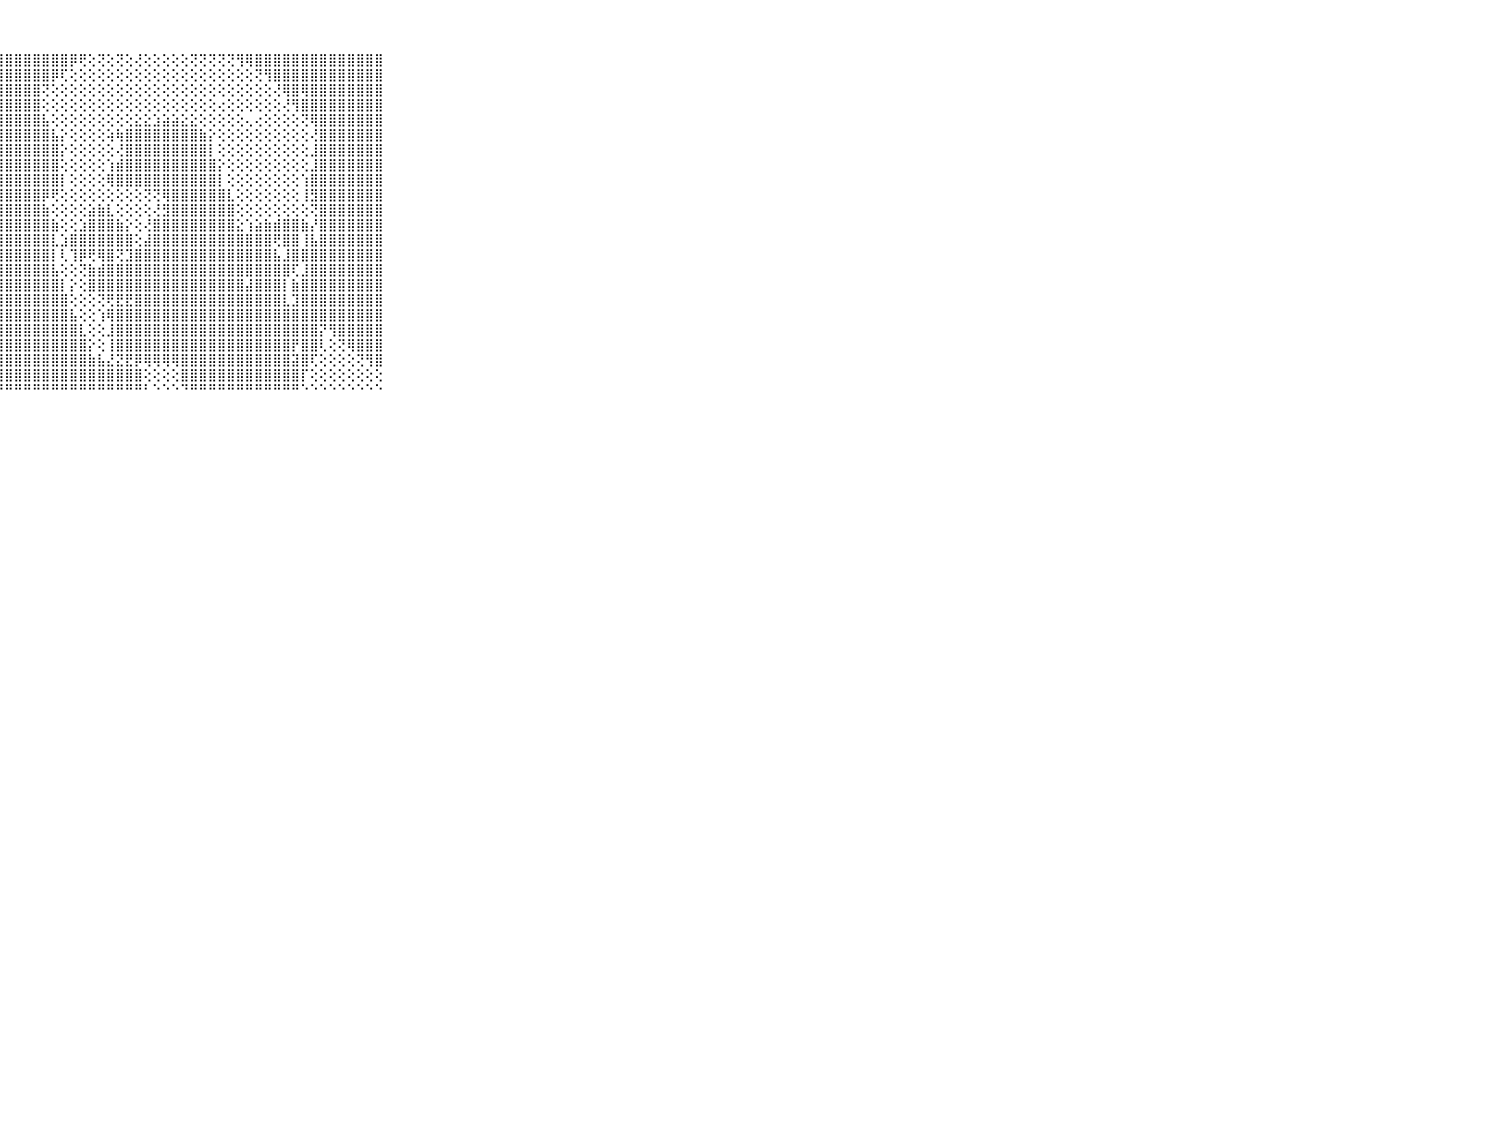

⠀⠀⠀⠀⠀⠀⠀⠀⠀⠀⠀⣿⣿⣿⣿⣿⣿⣿⣿⣿⣿⣿⣿⣿⣿⣿⣿⣿⣿⣿⣿⣿⣿⣿⣿⡿⢟⢕⢝⢕⢝⢕⢜⢕⢕⢕⢕⢕⢝⢝⢝⢝⢝⢻⢿⣿⣿⣿⣿⣿⣿⣿⣿⣿⣿⣿⣿⣿⣿⠀⠀⠀⠀⠀⠀⠀⠀⠀⠀⠀⠀
⠀⠀⠀⠀⠀⠀⠀⠀⠀⠀⠀⣿⣿⣿⣿⣿⣿⣿⣿⣿⣿⣿⣿⣿⣿⣿⣿⣿⣿⣿⣿⣿⣿⡿⢏⢕⢕⢕⢕⢕⢕⢕⢕⢕⢕⢕⢕⢕⢕⢕⢕⢕⢕⢕⢕⢝⢻⣿⣿⣿⣿⣿⣿⣿⣿⣿⣿⣿⣿⠀⠀⠀⠀⠀⠀⠀⠀⠀⠀⠀⠀
⠀⠀⠀⠀⠀⠀⠀⠀⠀⠀⠀⣿⣿⣿⣿⣿⣿⣿⣿⣿⣿⣿⣿⣿⣿⣿⣿⣿⣿⣿⣿⣿⢝⢕⢕⢕⢕⢕⢕⢕⢕⢕⢕⢕⢕⢕⢕⢕⢕⢕⢕⢕⢕⢕⢕⢕⢕⢜⢿⣿⢿⣿⣿⣿⣿⣿⣿⣿⣿⠀⠀⠀⠀⠀⠀⠀⠀⠀⠀⠀⠀
⠀⠀⠀⠀⠀⠀⠀⠀⠀⠀⠀⣿⣿⣿⣿⣿⣿⣿⣿⣿⣿⣿⣿⣿⣿⣿⣿⣿⣿⣿⣿⣿⢕⢕⢕⢕⢕⢕⢕⢕⢕⢕⢕⢕⢕⢕⢕⢕⢕⢕⢕⢔⢕⢕⢕⢕⢕⢕⢜⢻⣿⣿⣿⣿⣿⣿⣿⣿⣿⠀⠀⠀⠀⠀⠀⠀⠀⠀⠀⠀⠀
⠀⠀⠀⠀⠀⠀⠀⠀⠀⠀⠀⣿⣿⣿⣿⣿⣿⣿⣿⣿⣿⣿⣿⣿⣿⣿⣿⣿⣿⣿⣿⣿⣧⢕⢕⢕⢕⢕⢕⢕⢕⢕⣕⣕⣱⣵⣵⣕⣕⢕⢕⢕⢕⢕⢄⢔⢕⢕⢕⢕⢝⢿⣿⣿⣿⣿⣿⣿⣿⠀⠀⠀⠀⠀⠀⠀⠀⠀⠀⠀⠀
⠀⠀⠀⠀⠀⠀⠀⠀⠀⠀⠀⣿⣿⣿⣿⣿⣿⣿⣿⣿⣿⣿⣿⣿⣿⣿⣿⣿⣿⣿⣿⣿⣿⣧⡕⢕⢕⢕⢕⢵⢷⣿⣿⣿⣿⣿⣿⣿⣿⣷⡕⢕⢕⢕⢕⢕⢕⢕⢕⢕⢕⢜⣿⣿⣿⣿⣿⣿⣿⠀⠀⠀⠀⠀⠀⠀⠀⠀⠀⠀⠀
⠀⠀⠀⠀⠀⠀⠀⠀⠀⠀⠀⣿⣿⣿⣿⣿⣿⣿⣿⣿⣿⣿⣿⣿⣿⣿⣿⣿⣿⣿⣿⣿⣿⣿⡕⢕⢕⢕⢕⢕⢜⣿⣿⣿⣿⣿⣿⣿⣿⣿⡇⢕⢕⢕⢕⢕⢕⢕⢕⢕⢕⣸⣿⣿⣿⣿⣿⣿⣿⠀⠀⠀⠀⠀⠀⠀⠀⠀⠀⠀⠀
⠀⠀⠀⠀⠀⠀⠀⠀⠀⠀⠀⣿⣿⣿⣿⣿⣿⣿⣿⣿⣿⣿⣿⣿⣿⣿⣿⣿⣿⣿⣿⣿⣿⣿⢕⢕⢕⢕⢕⢱⣾⣿⣿⣿⣿⣿⣿⣿⣿⣿⣿⡕⢕⢕⢕⢕⢕⢕⢕⢕⢕⣸⣿⣿⣿⣿⣿⣿⣿⠀⠀⠀⠀⠀⠀⠀⠀⠀⠀⠀⠀
⠀⠀⠀⠀⠀⠀⠀⠀⠀⠀⠀⣿⣿⣿⣿⣿⣿⣿⣿⣿⣿⣿⣿⣿⣿⣿⣿⣿⣿⣿⣿⣿⣿⣿⡇⢕⢕⢕⢕⢿⣿⣿⣿⣿⣿⣿⣿⣿⣿⣿⣿⡇⢕⢕⢕⢕⢕⢕⢕⢕⢱⣿⣿⣿⣿⣿⣿⣿⣿⠀⠀⠀⠀⠀⠀⠀⠀⠀⠀⠀⠀
⠀⠀⠀⠀⠀⠀⠀⠀⠀⠀⠀⣿⣿⣿⣿⣿⣿⣿⣿⣿⣿⣿⣿⣿⣿⣿⣿⣿⣿⣿⣿⣿⡿⢟⢕⢕⢕⢕⢕⢕⢕⢕⢕⢝⢝⢿⣿⣿⣿⣿⣿⣿⣇⢕⢕⢕⢕⢕⢕⢕⢸⣻⣿⣿⣿⣿⣿⣿⣿⠀⠀⠀⠀⠀⠀⠀⠀⠀⠀⠀⠀
⠀⠀⠀⠀⠀⠀⠀⠀⠀⠀⠀⣿⣿⣿⣿⣿⣿⣿⣿⣿⣿⣿⣿⣿⣿⣿⣿⣿⣿⣿⣿⣿⣷⢕⢕⢕⢕⣵⣷⣇⢕⢕⢕⢕⢜⣻⣿⣿⣿⣿⣿⣿⣿⢕⢕⢕⢕⢕⢕⢕⢕⢝⣿⣿⣿⣿⣿⣿⣿⠀⠀⠀⠀⠀⠀⠀⠀⠀⠀⠀⠀
⠀⠀⠀⠀⠀⠀⠀⠀⠀⠀⠀⣿⣿⣿⣿⣿⣿⣿⣿⣿⣿⣿⣿⣿⣿⣿⣿⣿⣿⣿⣿⣿⣿⣷⢕⢕⣱⣿⣿⣿⣷⡕⢕⢜⣿⣿⣿⣿⣿⣿⣿⣿⣿⣕⢱⣵⣷⣾⣿⣿⣷⡜⣿⣿⣿⣿⣿⣿⣿⠀⠀⠀⠀⠀⠀⠀⠀⠀⠀⠀⠀
⠀⠀⠀⠀⠀⠀⠀⠀⠀⠀⠀⣿⣿⣿⣿⣿⣿⣿⣿⣿⣿⣿⣿⣿⣿⣿⣿⣿⣿⣿⣿⣿⣿⣇⣱⣿⣿⣿⣿⣿⣿⣿⢕⣼⣿⣿⣿⣿⣿⣿⣿⣿⣿⣿⣿⣿⣿⢟⣿⣿⢸⣧⣿⣿⣿⣿⣿⣿⣿⠀⠀⠀⠀⠀⠀⠀⠀⠀⠀⠀⠀
⠀⠀⠀⠀⠀⠀⠀⠀⠀⠀⠀⣿⣿⣿⣿⣿⣿⣿⣿⣿⣿⣿⣿⣿⣿⣿⣿⣿⣿⣿⣿⣿⣿⡇⢇⢹⡿⢟⢿⣿⢝⣹⣿⣿⣿⣿⣿⣿⣿⣿⣿⣿⣿⣿⣿⣿⣿⣧⣸⣿⣿⣿⣿⣿⣿⣿⣿⣿⣿⠀⠀⠀⠀⠀⠀⠀⠀⠀⠀⠀⠀
⠀⠀⠀⠀⠀⠀⠀⠀⠀⠀⠀⣿⣿⣿⣿⣿⣿⣿⣿⣿⣿⣿⣿⣿⣿⣿⣿⣿⣿⣿⣿⣿⣿⣧⢕⢕⢝⣷⣾⣿⣿⣿⣿⣿⣿⣿⣿⣿⣿⣿⣿⣿⣿⣿⣿⣿⣿⣿⣿⢏⣸⣿⣿⣿⣿⣿⣿⣿⣿⠀⠀⠀⠀⠀⠀⠀⠀⠀⠀⠀⠀
⠀⠀⠀⠀⠀⠀⠀⠀⠀⠀⠀⣿⣿⣿⣿⣿⣿⣿⣿⣿⣿⣿⣿⣿⣿⣿⣿⣿⣿⣿⣿⣿⣿⣿⡇⡕⢕⣿⣿⣿⣿⣿⣿⣿⣿⣿⣿⣿⣿⣿⣿⣿⣿⣿⣼⣿⣿⣿⡇⣷⣿⣿⣿⣿⣿⣿⣿⣿⣿⠀⠀⠀⠀⠀⠀⠀⠀⠀⠀⠀⠀
⠀⠀⠀⠀⠀⠀⠀⠀⠀⠀⠀⣿⣿⣿⣿⣿⣿⣿⣿⣿⣿⣿⣿⣿⣿⣿⣿⣿⣿⣿⣿⣿⣿⣿⣿⢕⢕⢕⢝⢟⣟⣟⣿⣿⣿⣿⣿⣿⣿⣿⣿⣿⣿⣿⣿⣿⣿⣿⣇⣹⣿⣿⣿⣿⣿⣿⣿⣿⣿⠀⠀⠀⠀⠀⠀⠀⠀⠀⠀⠀⠀
⠀⠀⠀⠀⠀⠀⠀⠀⠀⠀⠀⣿⣿⣿⣿⣿⣿⣿⣿⣿⣿⣿⣿⣿⣿⣿⣿⣿⣿⣿⣿⣿⣿⣿⣿⣧⢕⢕⢱⢿⣿⣿⣿⣿⣿⣿⣿⣿⣿⣿⣿⣿⣿⣿⣿⣿⣿⣿⣿⣿⣿⣿⣿⣿⣿⣿⣿⣿⣿⠀⠀⠀⠀⠀⠀⠀⠀⠀⠀⠀⠀
⠀⠀⠀⠀⠀⠀⠀⠀⠀⠀⠀⣿⣿⣿⣿⣿⣿⣿⣿⣿⣿⣿⣿⣿⣿⣿⣿⣿⣿⣿⣿⣿⣿⣿⣿⣿⣇⢕⢕⣸⣿⣿⣿⣿⣿⣿⣿⣿⣿⣿⣿⣿⣿⣿⣿⣿⣿⣿⣿⣿⣿⣿⡝⢻⣿⣿⣿⣿⣿⠀⠀⠀⠀⠀⠀⠀⠀⠀⠀⠀⠀
⠀⠀⠀⠀⠀⠀⠀⠀⠀⠀⠀⣿⣿⣿⣿⣿⣿⣿⣿⣿⣿⣿⣿⣿⣿⣿⣿⣿⣿⣿⣿⣿⣿⣿⣿⣿⣿⡕⢕⢸⣿⣿⣿⣿⣿⣿⣿⣿⣿⣿⣿⣿⣿⣿⣿⣿⣿⣿⣿⡟⣿⣿⢇⢕⢝⢿⣿⣿⣿⠀⠀⠀⠀⠀⠀⠀⠀⠀⠀⠀⠀
⠀⠀⠀⠀⠀⠀⠀⠀⠀⠀⠀⣿⣿⣿⣿⣿⣿⣿⣿⣿⣿⣿⣿⣿⣿⣿⣿⣿⣿⣿⣿⣿⣿⣿⣿⣿⣿⣷⣧⣜⣝⣟⡿⢿⢿⢿⢿⣿⣿⣿⣿⣿⣿⣿⣿⣿⣿⣿⣿⣽⣿⢏⢕⢕⢕⢕⢝⢻⣿⠀⠀⠀⠀⠀⠀⠀⠀⠀⠀⠀⠀
⠀⠀⠀⠀⠀⠀⠀⠀⠀⠀⠀⢿⣿⣿⣿⣿⣿⣿⣿⣿⣿⣿⣿⣿⣿⣿⣿⣿⣿⣿⣿⣿⣿⣿⣿⣿⣿⣿⣿⣿⣿⣿⣿⢕⢕⢕⢕⣿⣿⣿⣿⣿⣿⣿⣿⣿⣿⣿⣿⣿⡏⢕⢕⢕⢕⢕⢕⢕⢕⠀⠀⠀⠀⠀⠀⠀⠀⠀⠀⠀⠀
⠀⠀⠀⠀⠀⠀⠀⠀⠀⠀⠀⠑⠛⠛⠛⠛⠛⠛⠛⠛⠛⠛⠛⠛⠛⠛⠛⠛⠛⠛⠛⠛⠛⠛⠛⠛⠛⠛⠛⠛⠛⠛⠛⠃⠑⠑⠑⠙⠛⠛⠛⠛⠛⠛⠛⠛⠛⠛⠛⠛⠑⠑⠑⠑⠑⠑⠑⠑⠑⠀⠀⠀⠀⠀⠀⠀⠀⠀⠀⠀⠀